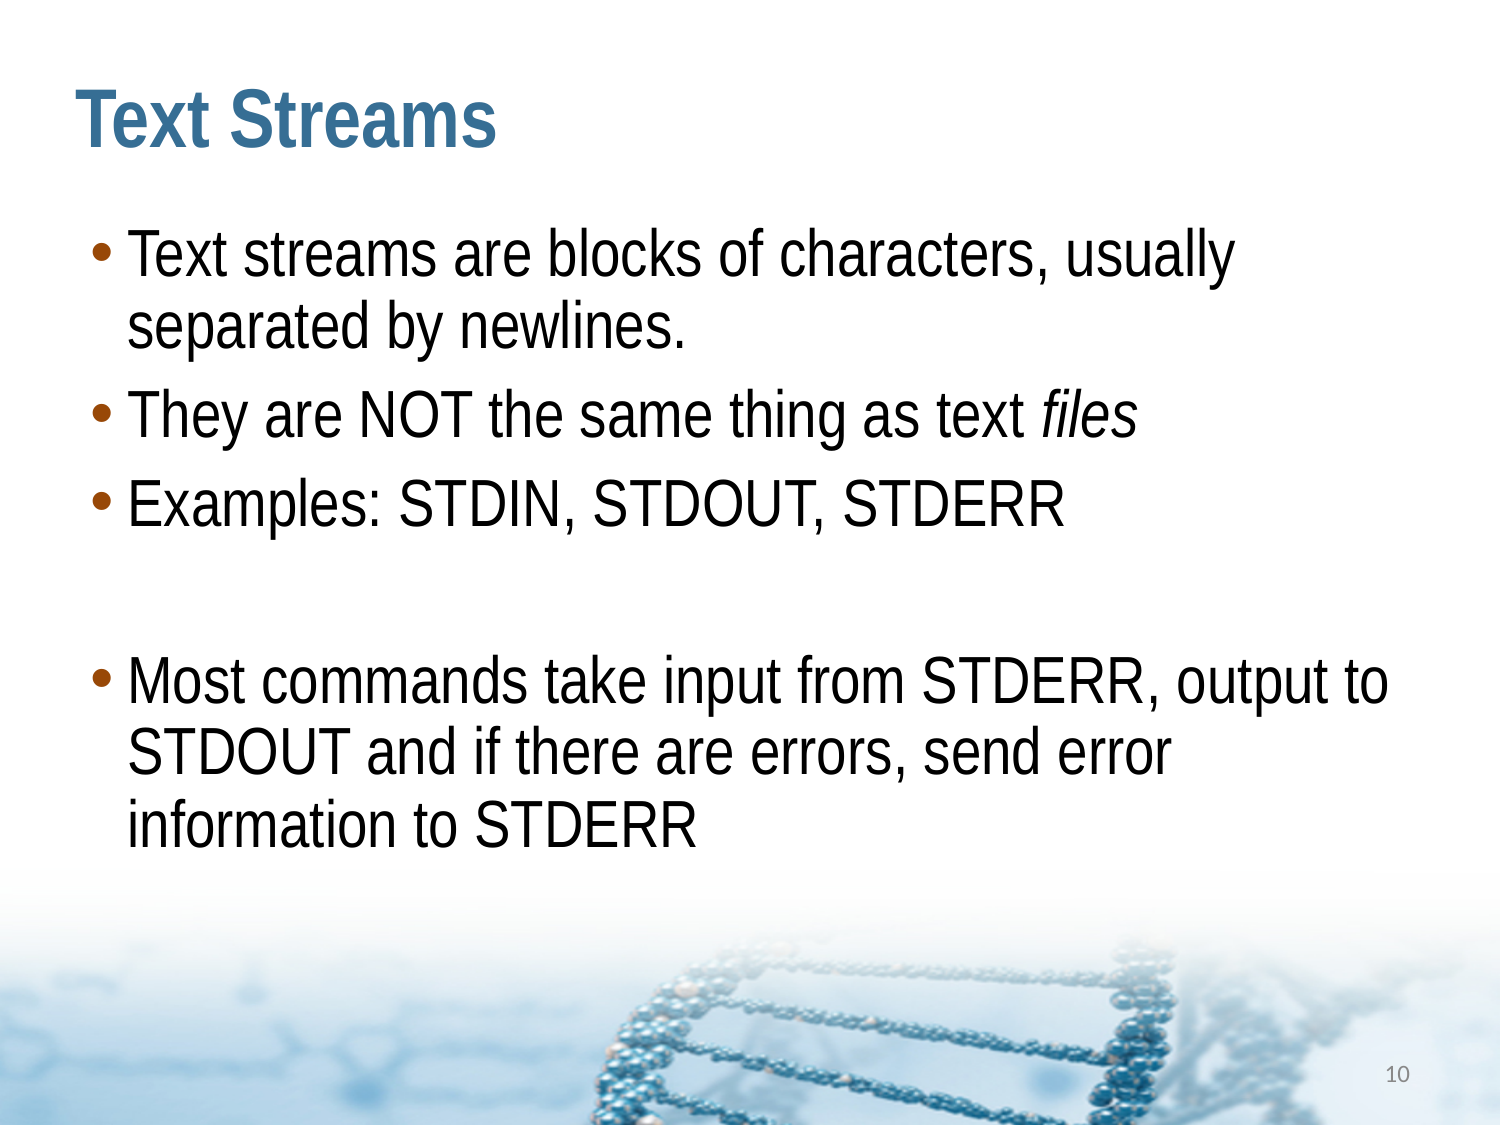

# Text Streams
Text streams are blocks of characters, usually separated by newlines.
They are NOT the same thing as text files
Examples: STDIN, STDOUT, STDERR

Most commands take input from STDERR, output to STDOUT and if there are errors, send error information to STDERR
10